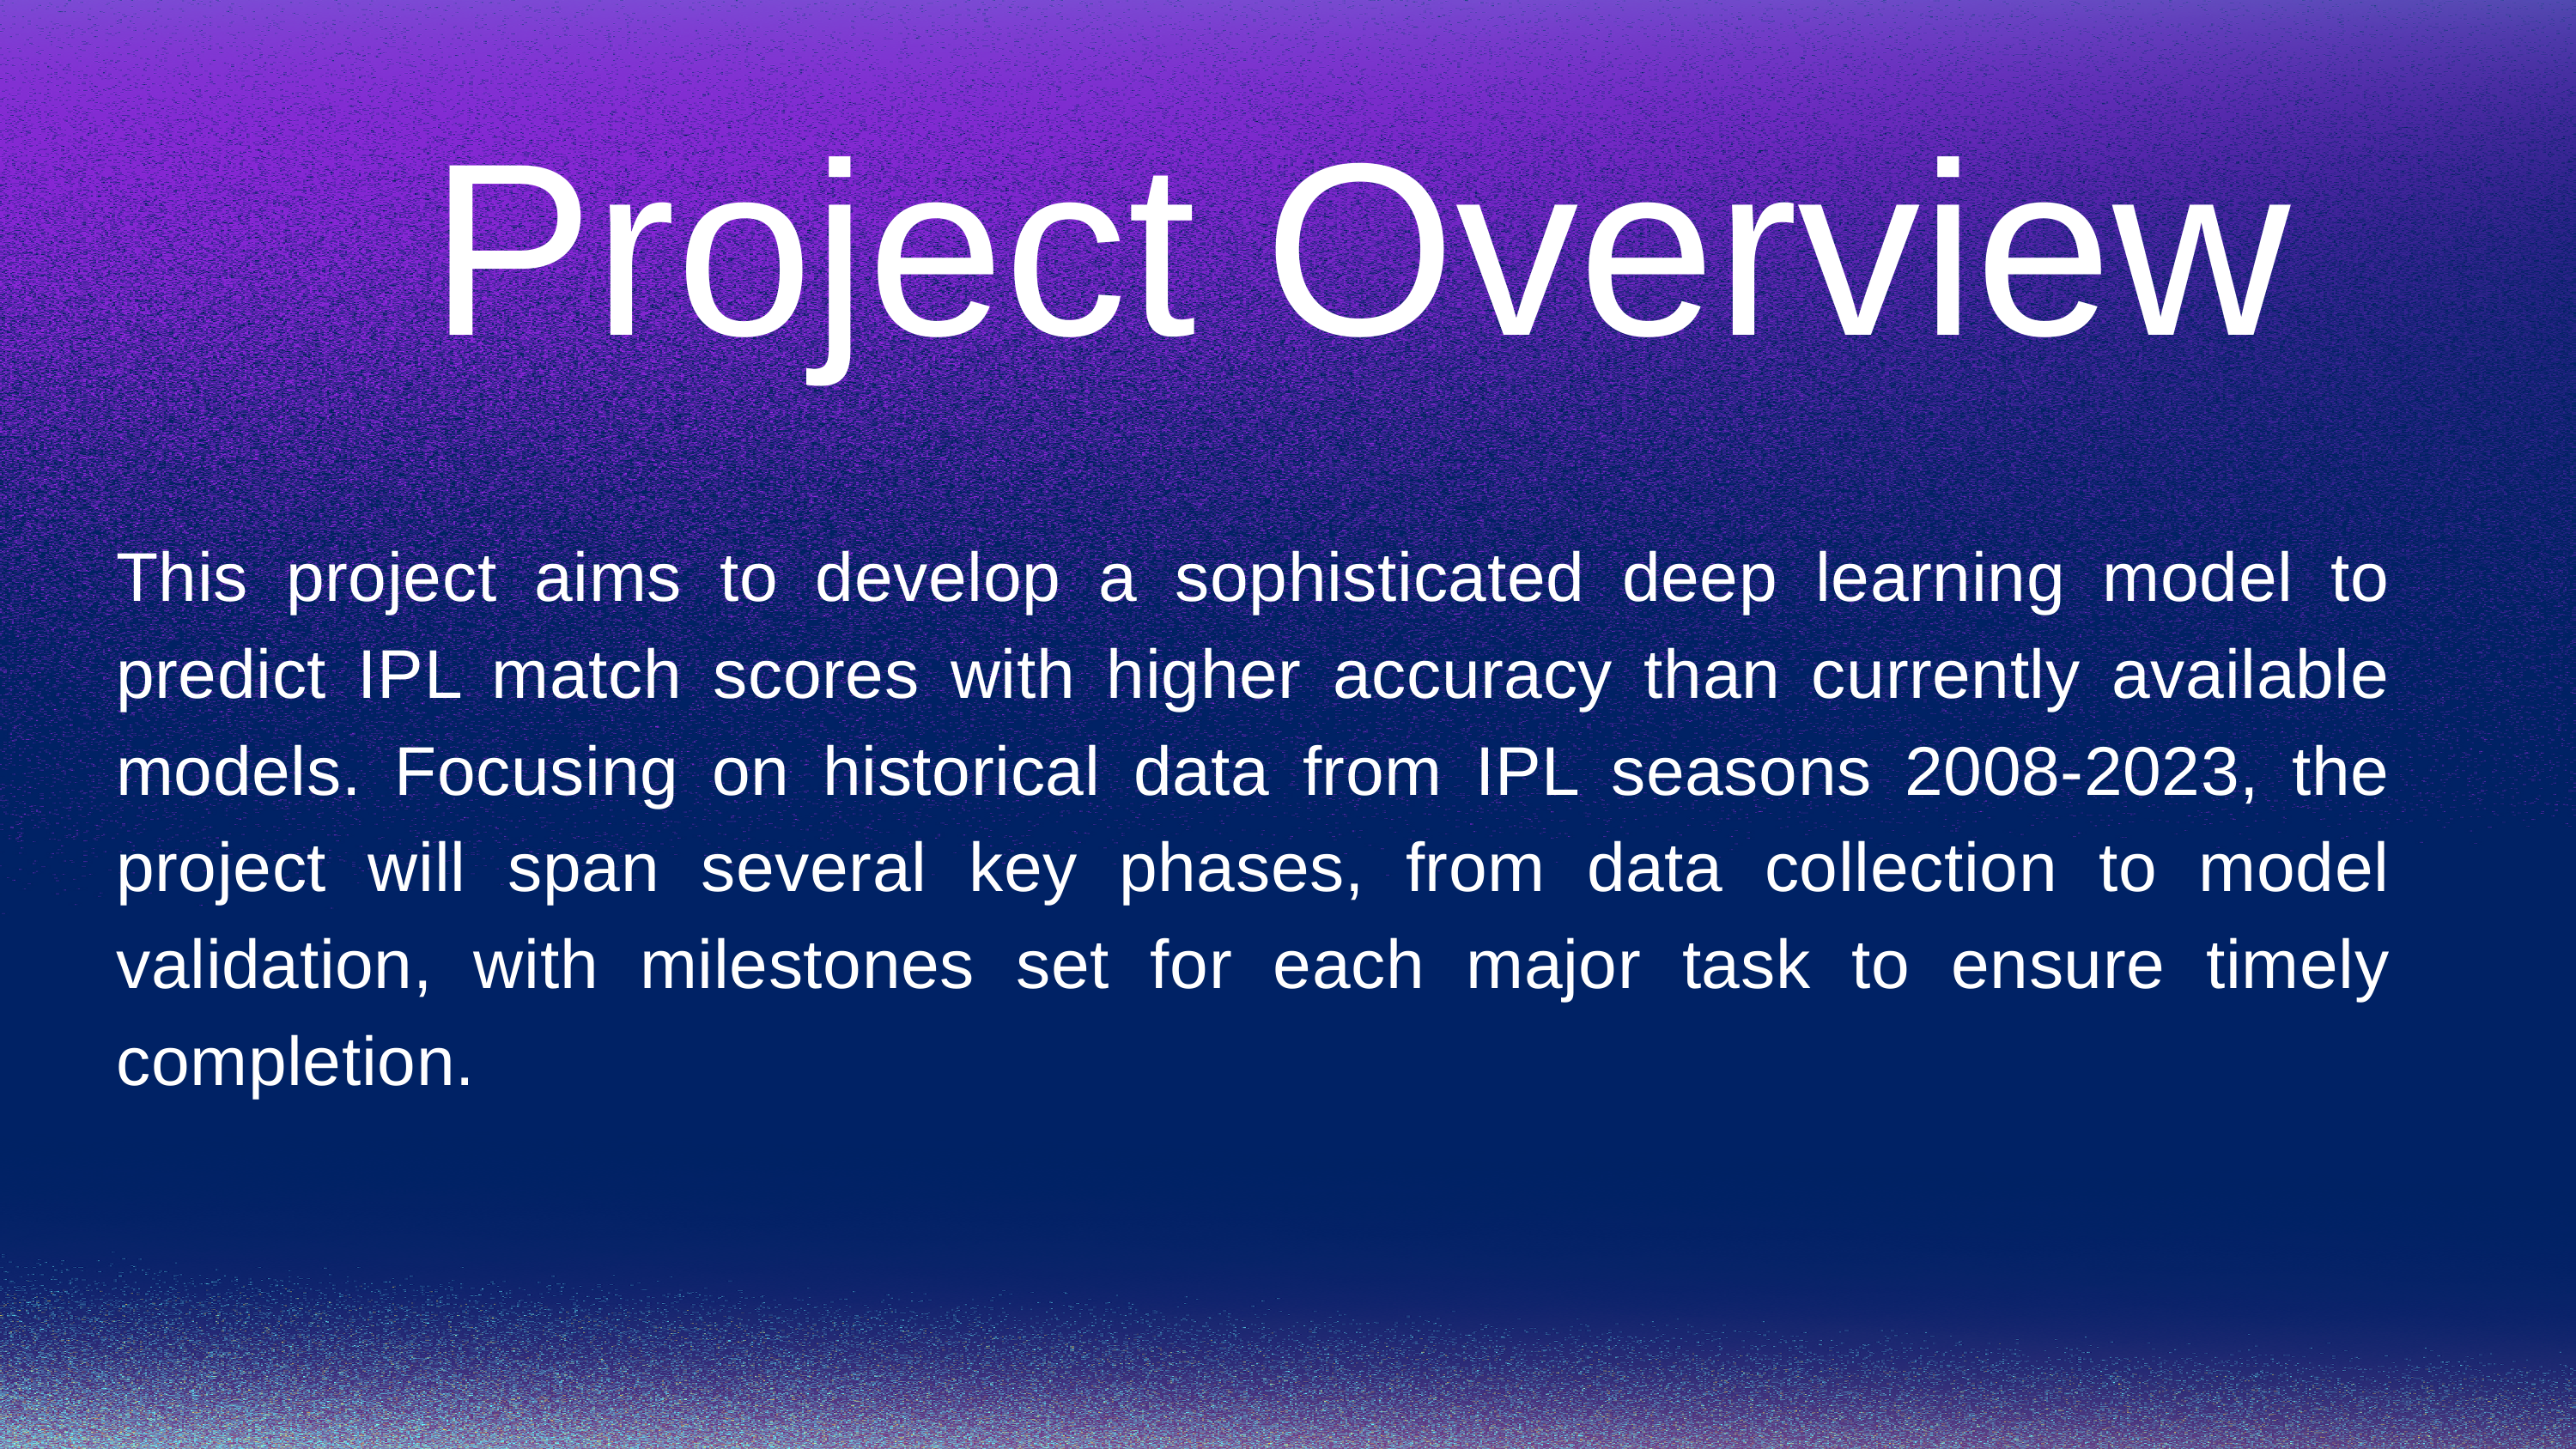

Project Overview

This project aims to develop a sophisticated deep learning model to predict IPL match scores with higher accuracy than currently available models. Focusing on historical data from IPL seasons 2008-2023, the project will span several key phases, from data collection to model validation, with milestones set for each major task to ensure timely completion.